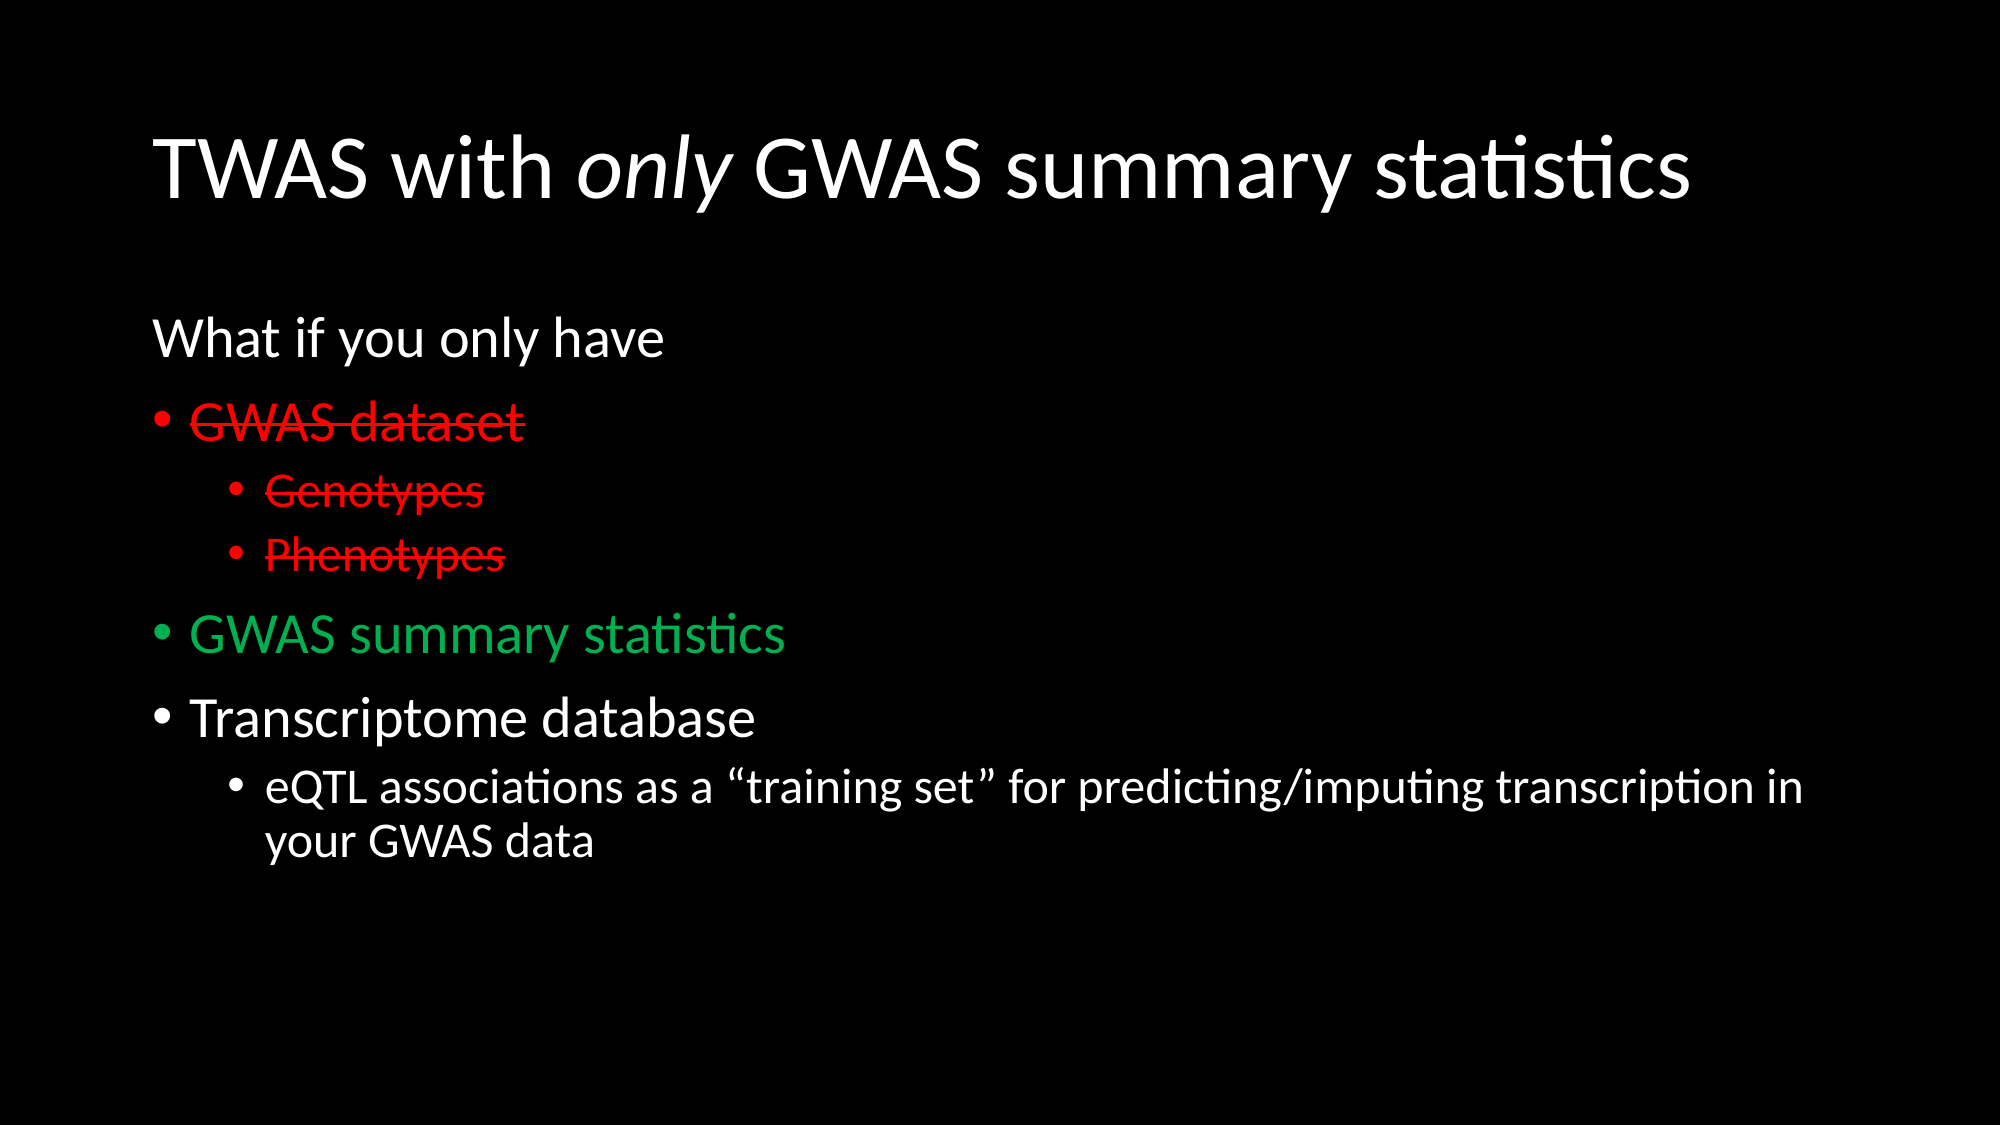

# TWAS with only GWAS summary statistics
What if you only have
GWAS dataset
Genotypes
Phenotypes
GWAS summary statistics
Transcriptome database
eQTL associations as a “training set” for predicting/imputing transcription in your GWAS data